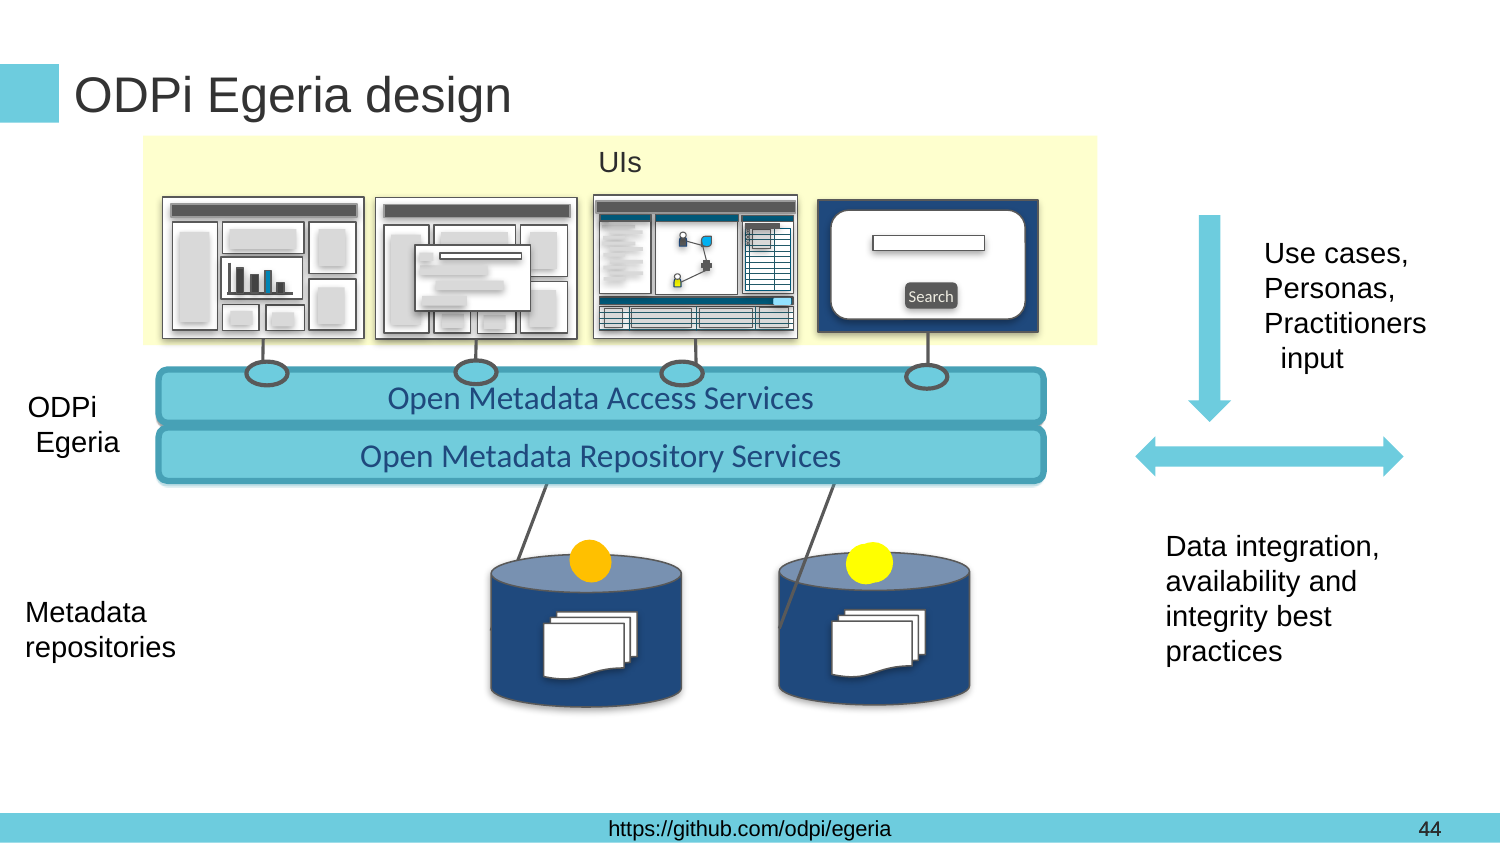

# ODPi Egeria design
UIs

Search

Use cases,
Personas,
Practitioners
  input

Open Metadata Access Services
ODPi
 Egeria
Open Metadata Repository Services

Data integration, availability and integrity best practices

Metadata
repositories
44
44